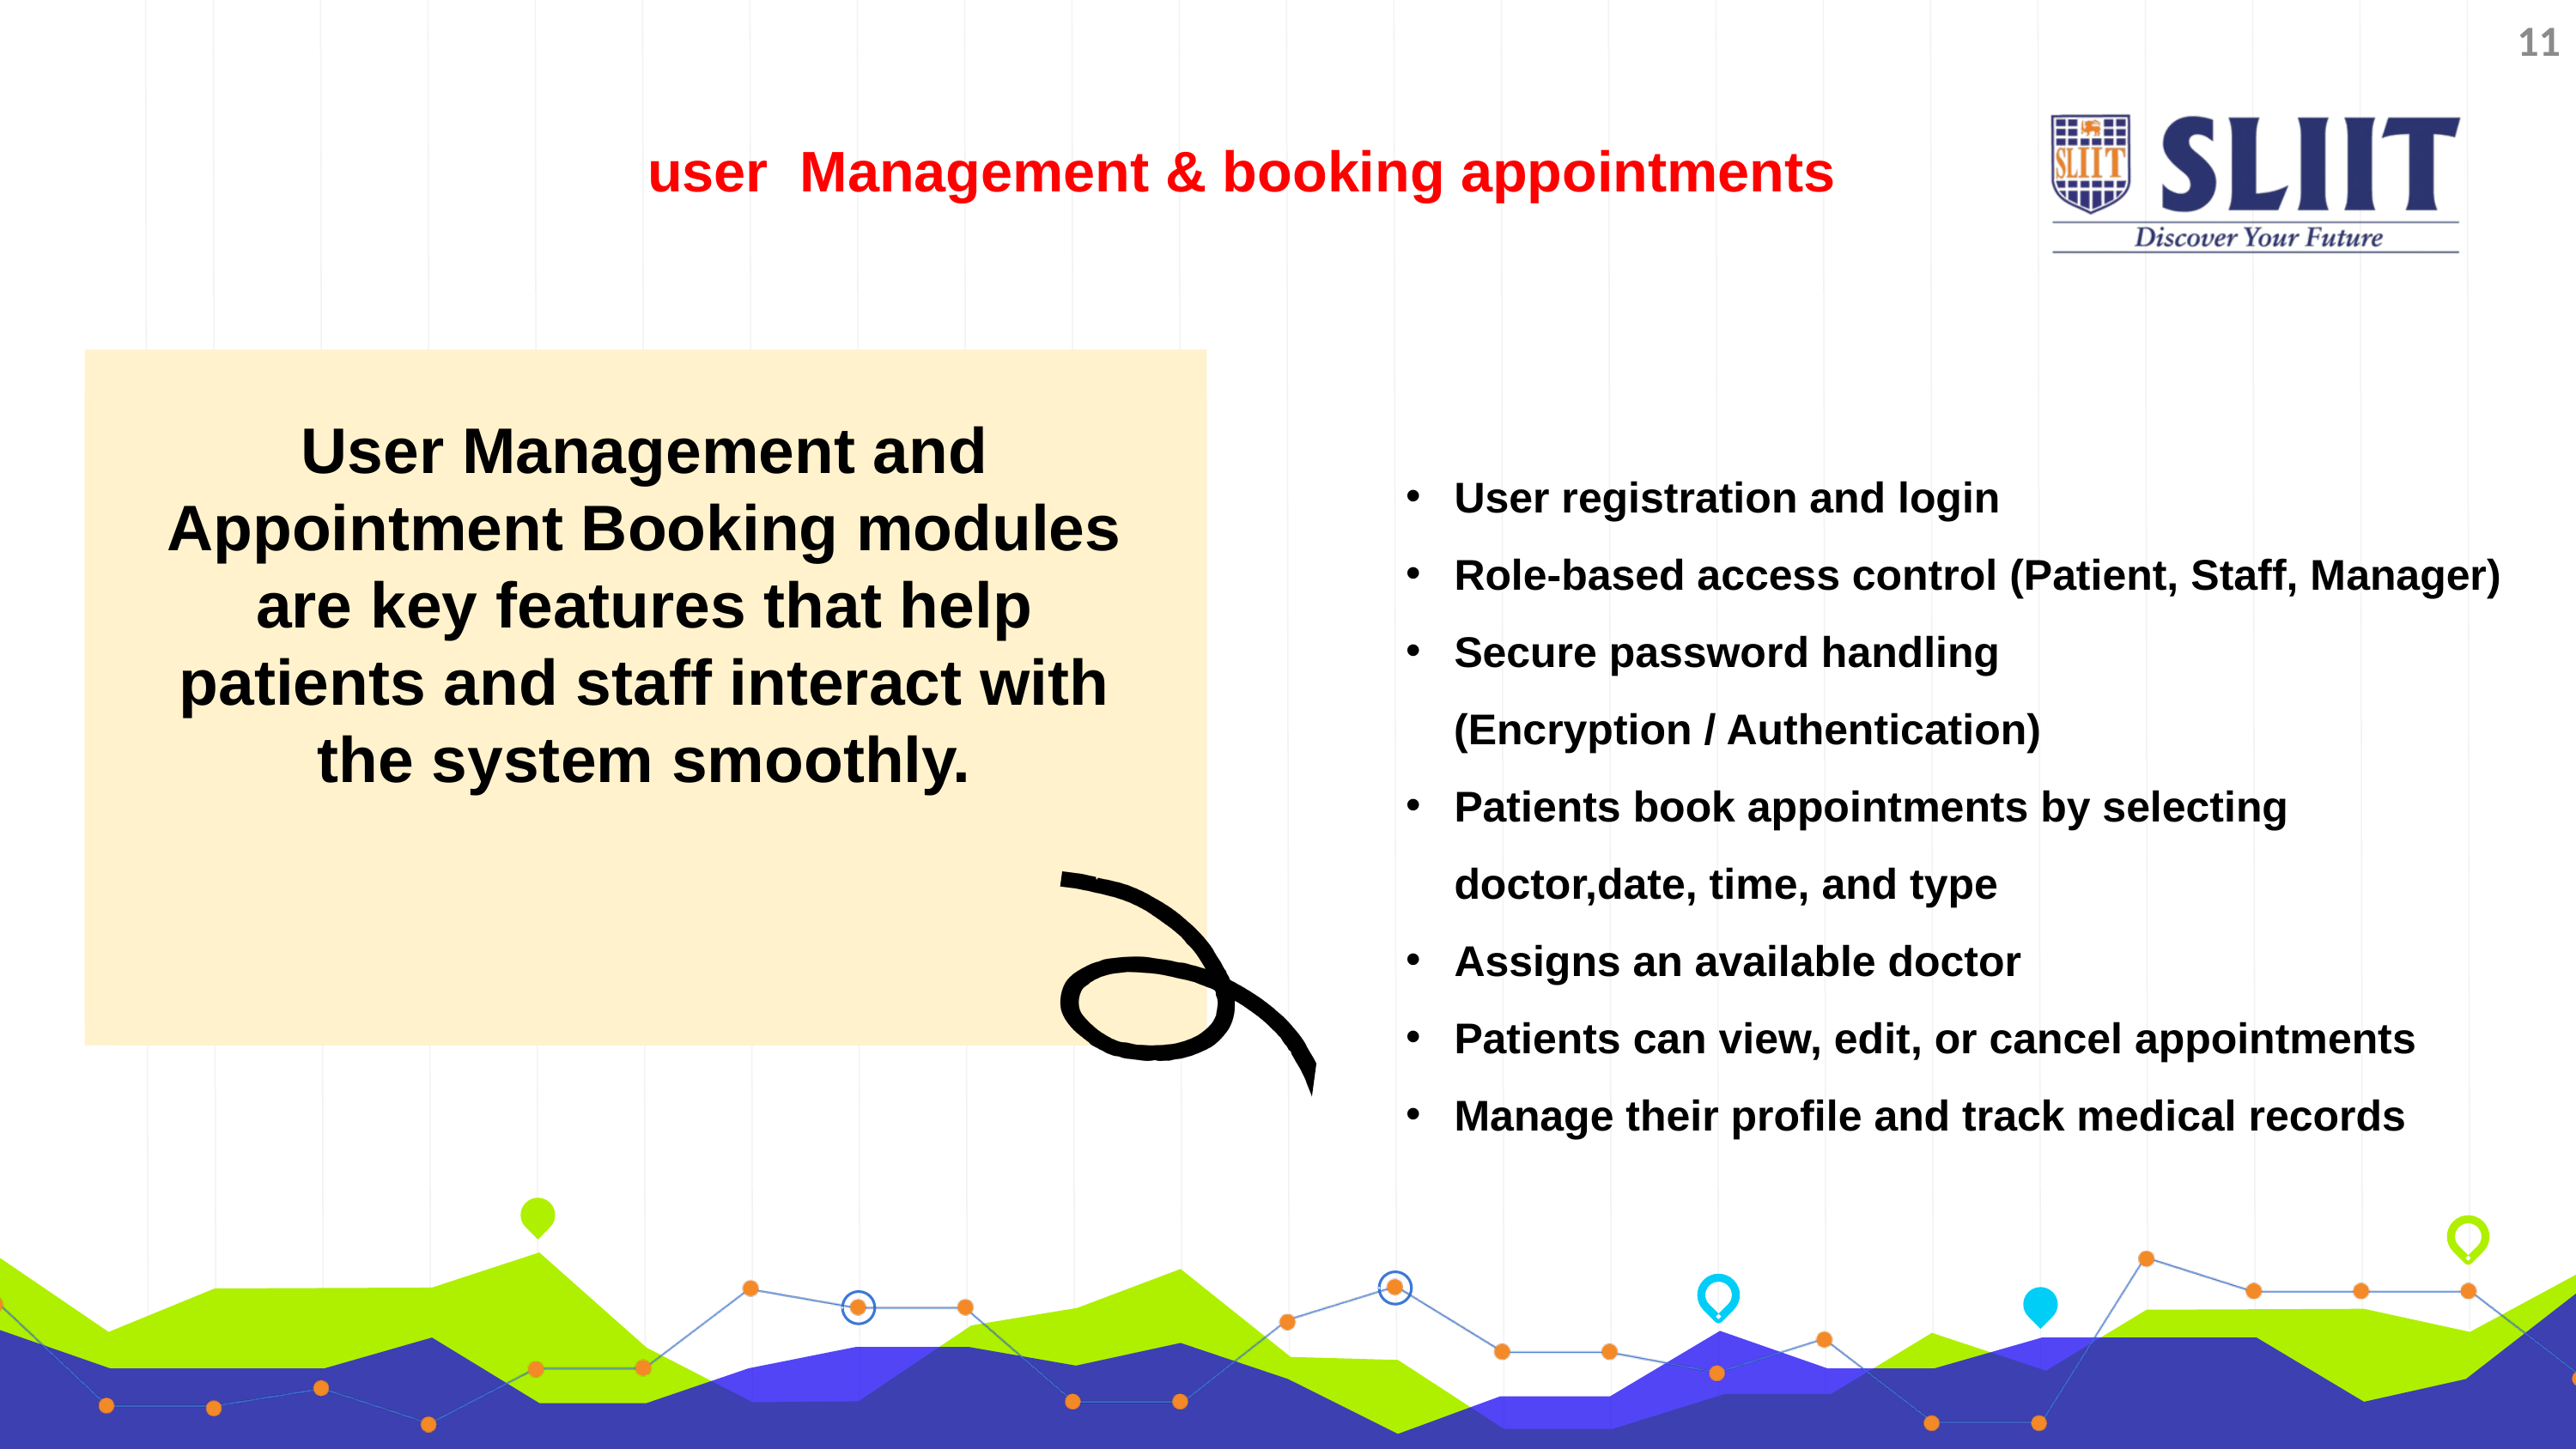

11

user  Management & booking appointments

User Management and Appointment Booking modules are key features that help patients and staff interact with the system smoothly.
User registration and login
Role-based access control (Patient, Staff, Manager)
Secure password handling
    (Encryption / Authentication)
Patients book appointments by selecting doctor,date, time, and type
Assigns an available doctor
Patients can view, edit, or cancel appointments
Manage their profile and track medical records

2